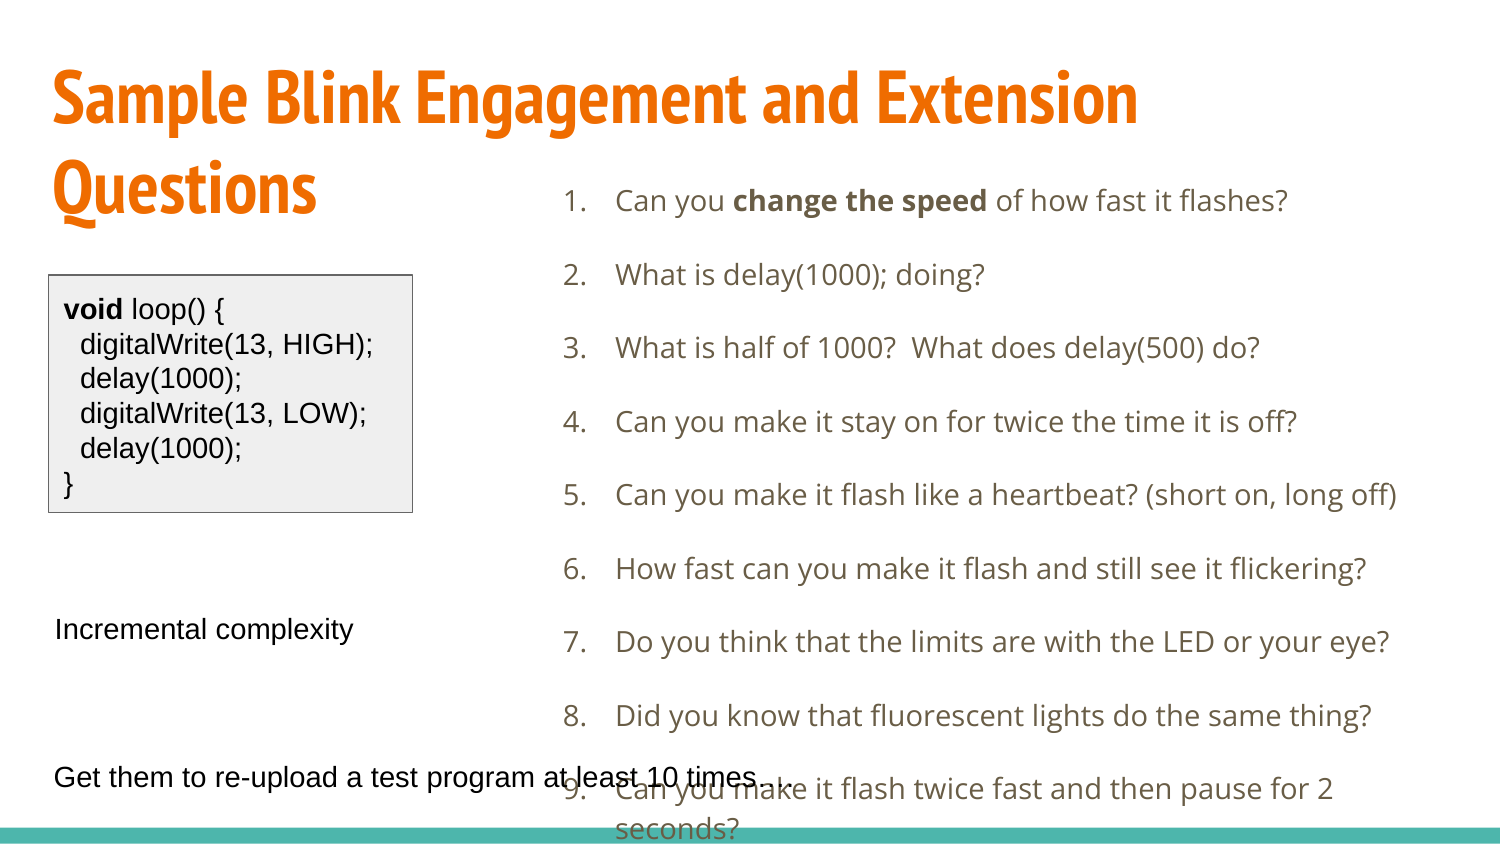

# Sample Blink Engagement and Extension Questions
Can you change the speed of how fast it flashes?
What is delay(1000); doing?
What is half of 1000?  What does delay(500) do?
Can you make it stay on for twice the time it is off?
Can you make it flash like a heartbeat? (short on, long off)
How fast can you make it flash and still see it flickering?
Do you think that the limits are with the LED or your eye?
Did you know that fluorescent lights do the same thing?
Can you make it flash twice fast and then pause for 2 seconds?
Can you make a second LED flash?
Can you alternate flashing on two LEDs?
Can you make three LEDs flash one after the other?
void loop() {
  digitalWrite(13, HIGH);
  delay(1000);
  digitalWrite(13, LOW);
  delay(1000);
}
Incremental complexity
Get them to re-upload a test program at least 10 times….